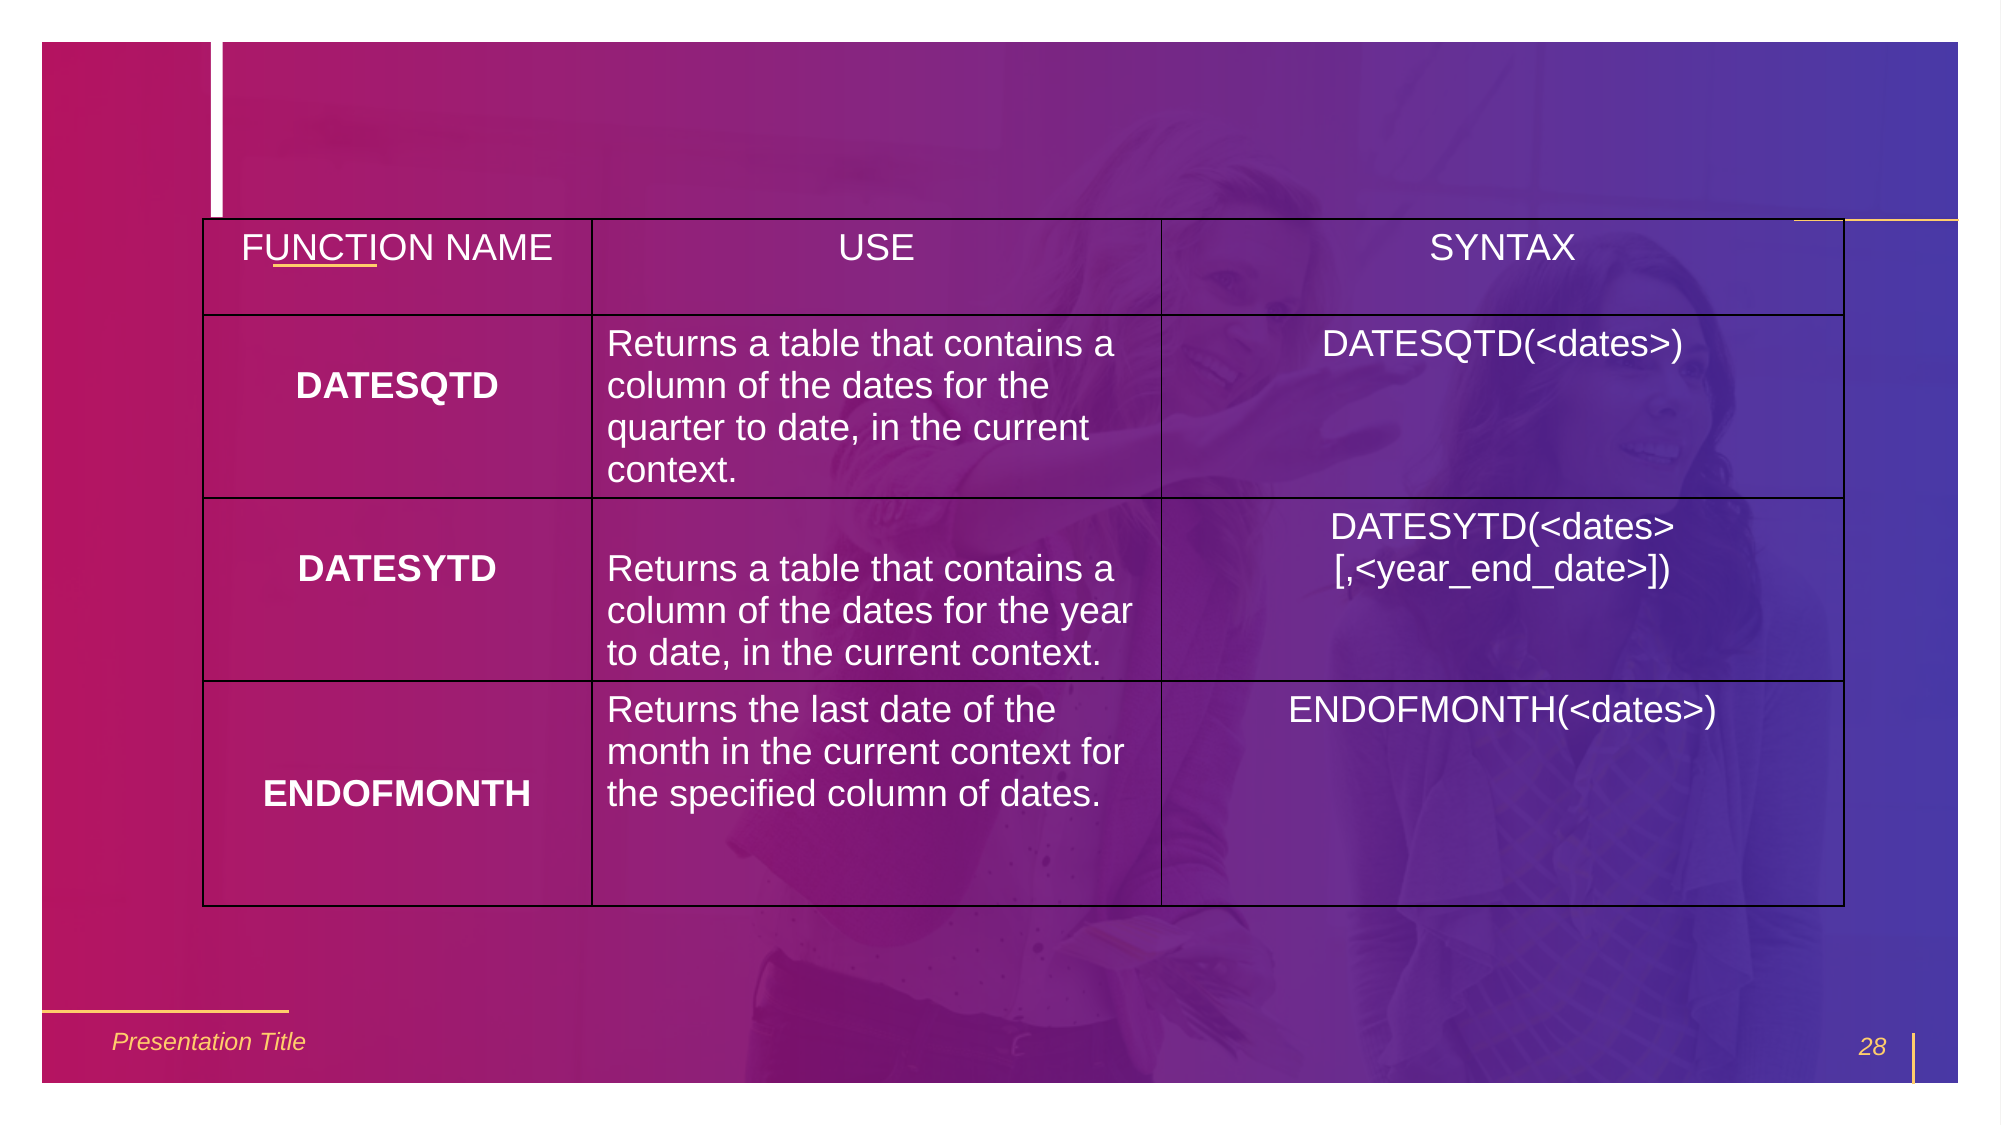

#
| FUNCTION NAME | USE | SYNTAX |
| --- | --- | --- |
| DATESQTD | Returns a table that contains a column of the dates for the quarter to date, in the current context. | DATESQTD(<dates>) |
| DATESYTD | Returns a table that contains a column of the dates for the year to date, in the current context. | DATESYTD(<dates> [,<year\_end\_date>]) |
| ENDOFMONTH | Returns the last date of the month in the current context for the specified column of dates. | ENDOFMONTH(<dates>) |

Presentation Title
28